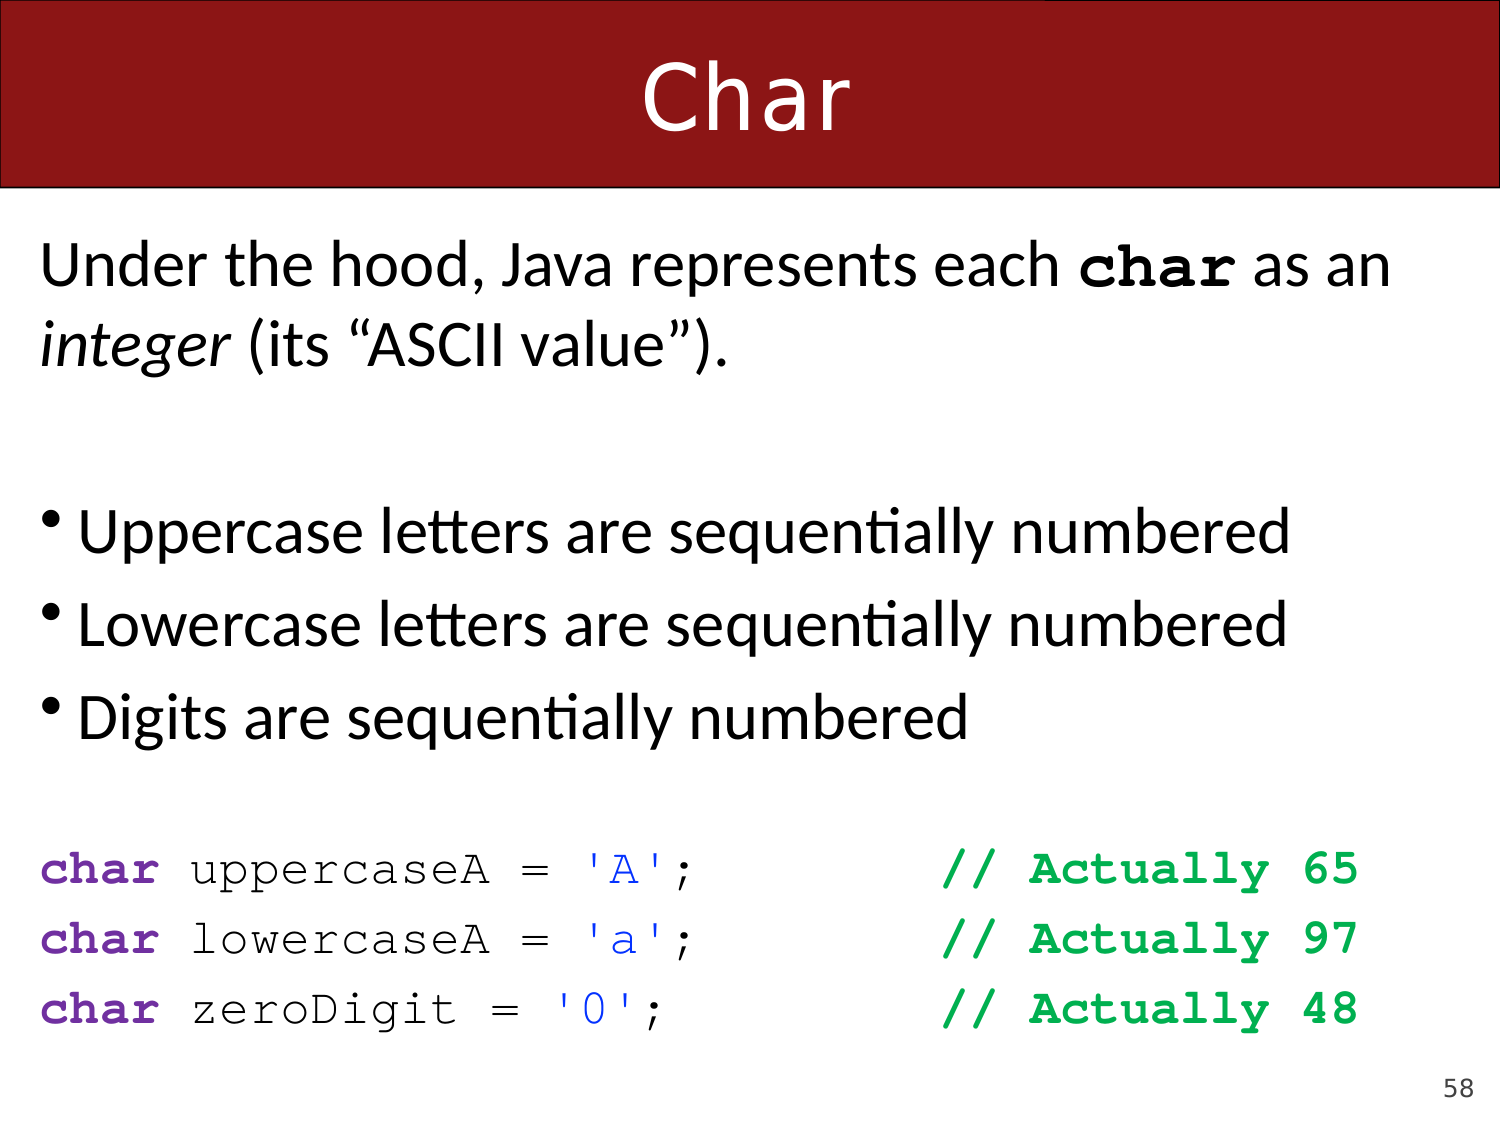

# Char
Under the hood, Java represents each char as an integer (its “ASCII value”).

Uppercase letters are sequentially numbered
Lowercase letters are sequentially numbered
Digits are sequentially numbered

char uppercaseA = 'A';		// Actually 65
char lowercaseA = 'a';		// Actually 97
char zeroDigit = '0';		// Actually 48